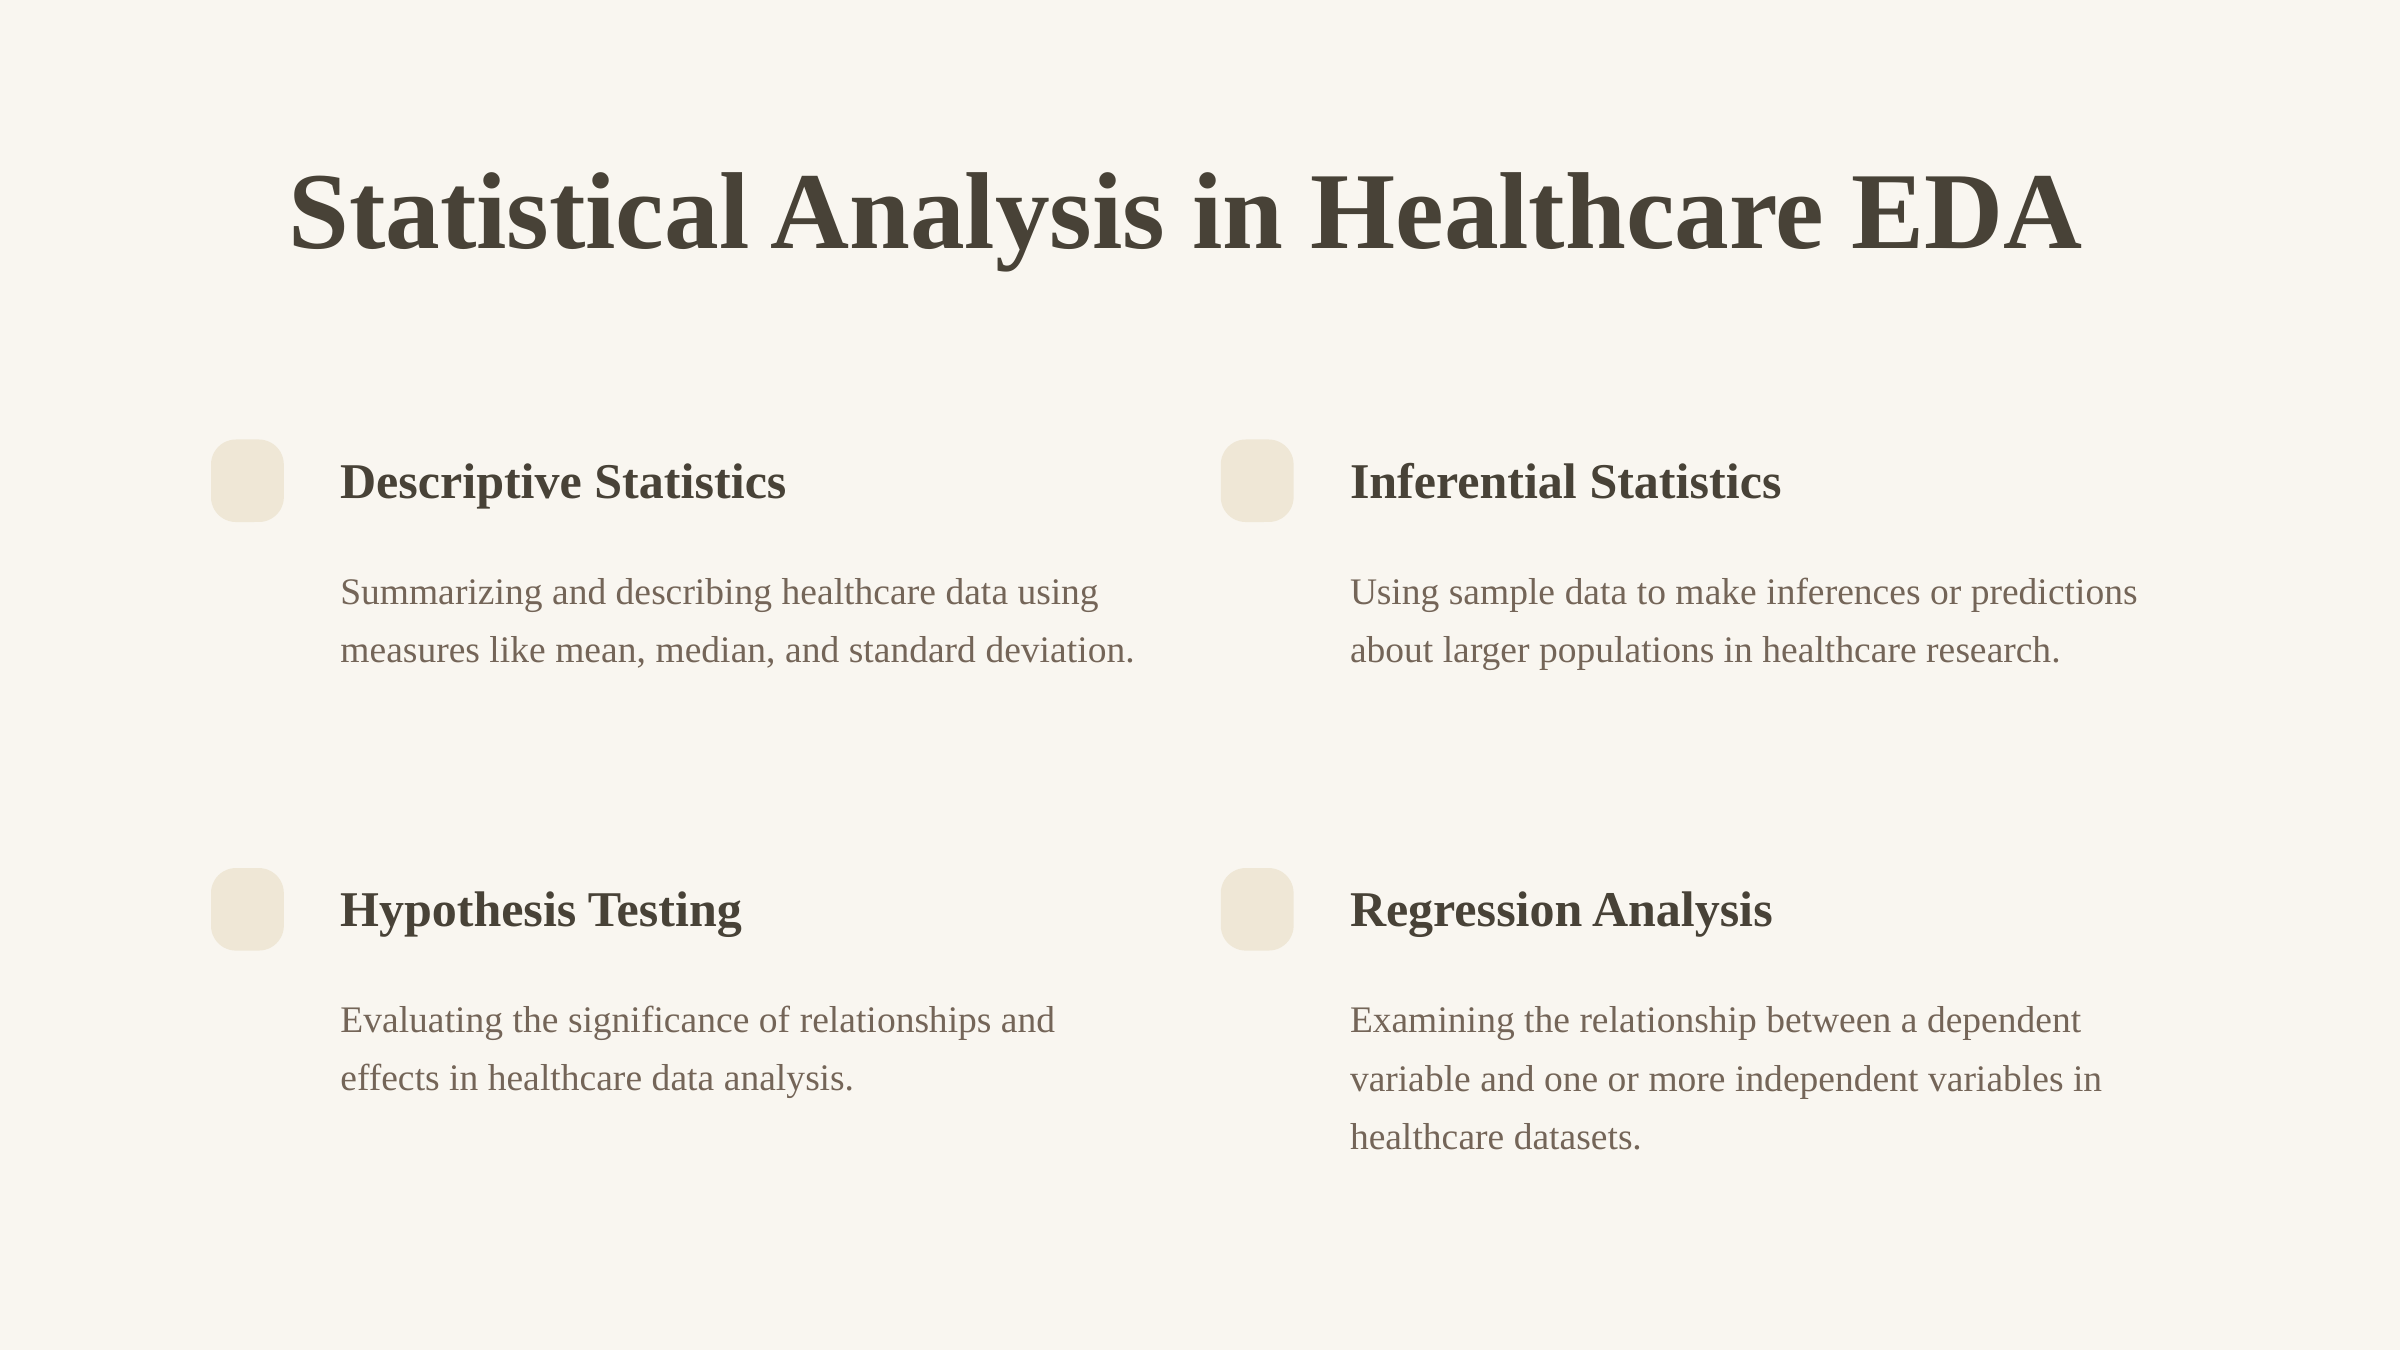

Statistical Analysis in Healthcare EDA

Descriptive Statistics
Inferential Statistics
Summarizing and describing healthcare data using measures like mean, median, and standard deviation.
Using sample data to make inferences or predictions about larger populations in healthcare research.

Hypothesis Testing
Regression Analysis
Evaluating the significance of relationships and effects in healthcare data analysis.
Examining the relationship between a dependent variable and one or more independent variables in healthcare datasets.